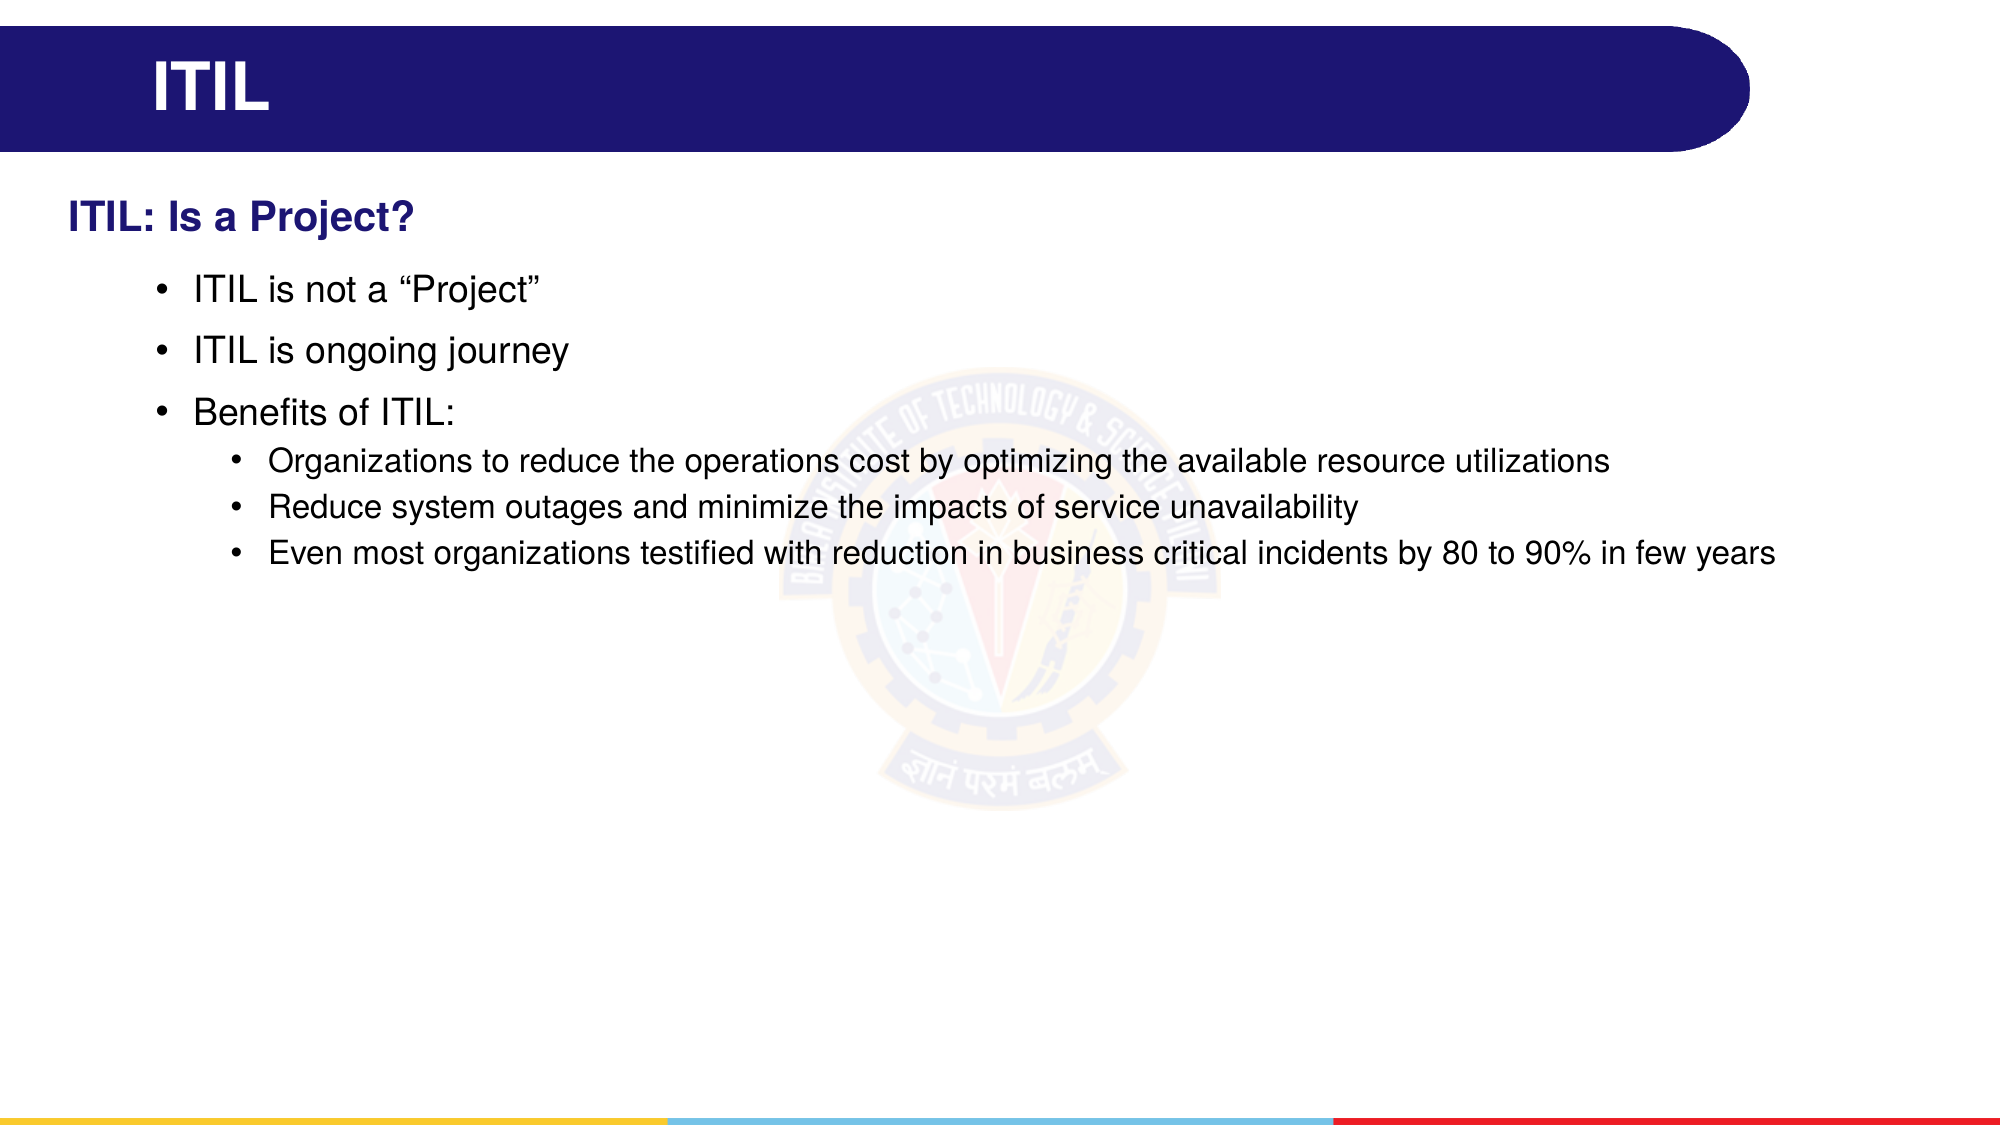

# ITIL
ITIL: Is a Project?
ITIL is not a “Project”
ITIL is ongoing journey
Benefits of ITIL:
Organizations to reduce the operations cost by optimizing the available resource utilizations
Reduce system outages and minimize the impacts of service unavailability
Even most organizations testified with reduction in business critical incidents by 80 to 90% in few years